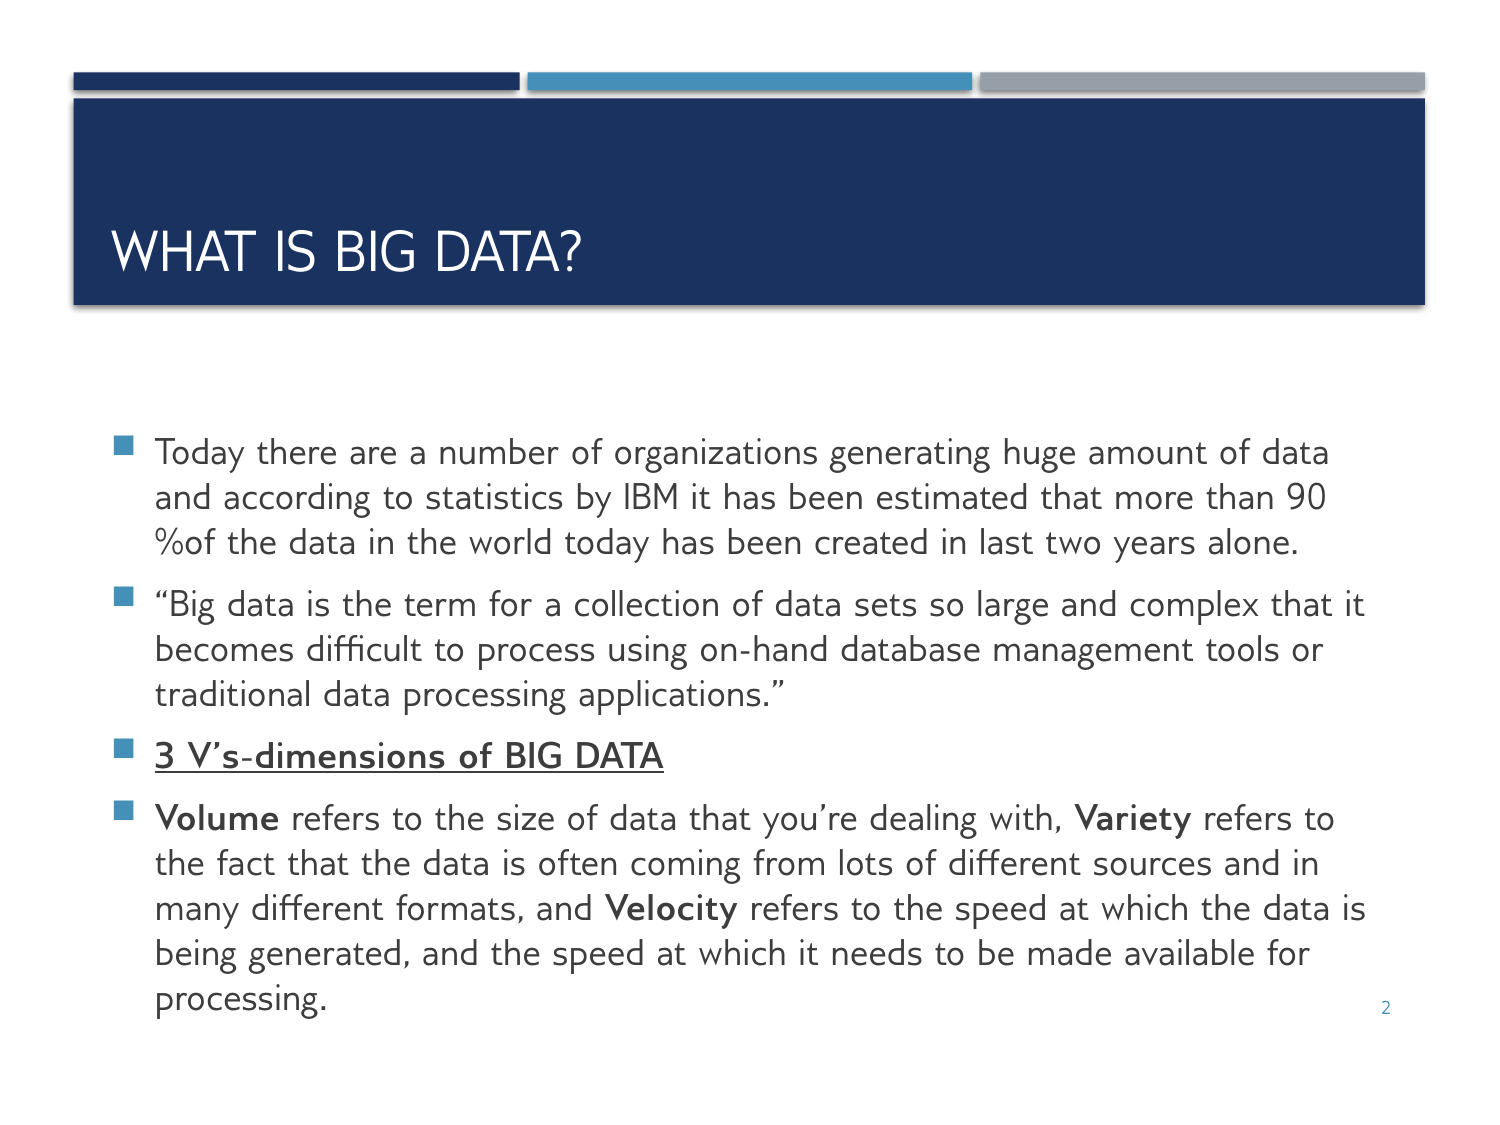

# What is big data?

Today there are a number of organizations generating huge amount of data and according to statistics by IBM it has been estimated that more than 90 %of the data in the world today has been created in last two years alone.
“Big data is the term for a collection of data sets so large and complex that it becomes difficult to process using on-hand database management tools or traditional data processing applications.”
3 V’s-dimensions of BIG DATA
Volume refers to the size of data that you’re dealing with, Variety refers to the fact that the data is often coming from lots of different sources and in many different formats, and Velocity refers to the speed at which the data is being generated, and the speed at which it needs to be made available for processing.

2